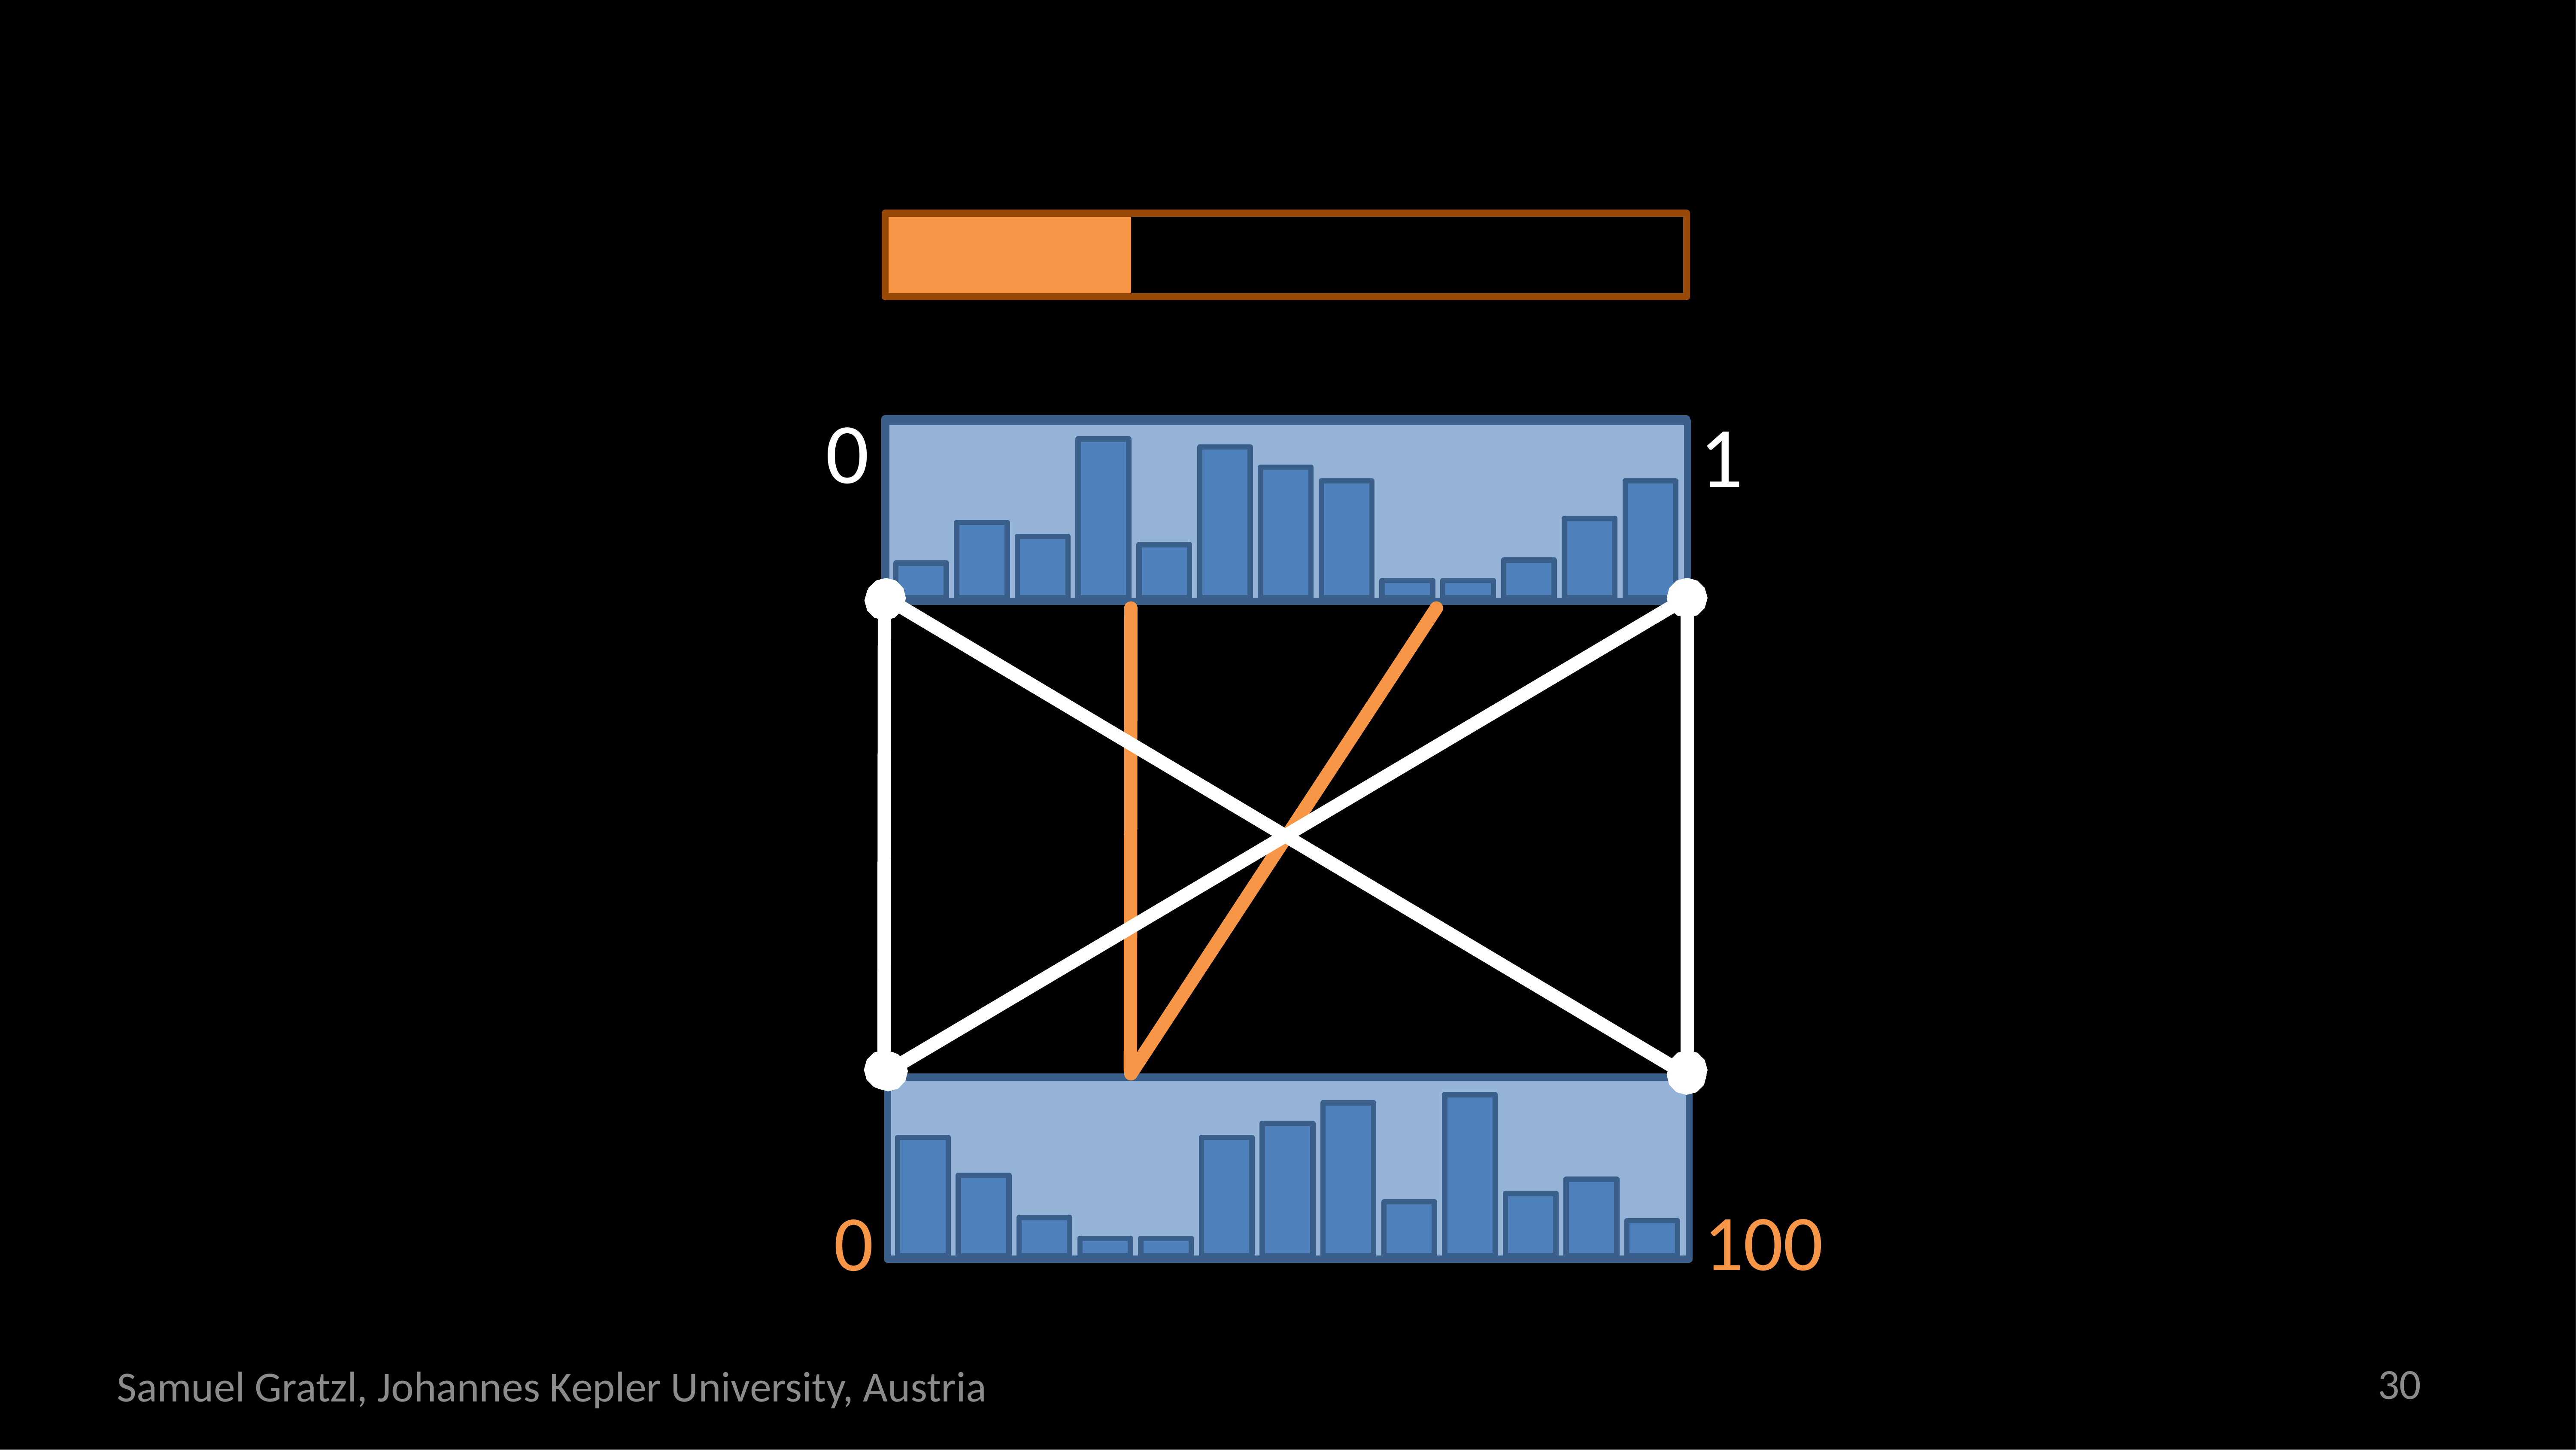

0
1

100
0
30
Samuel Gratzl, Johannes Kepler University, Austria